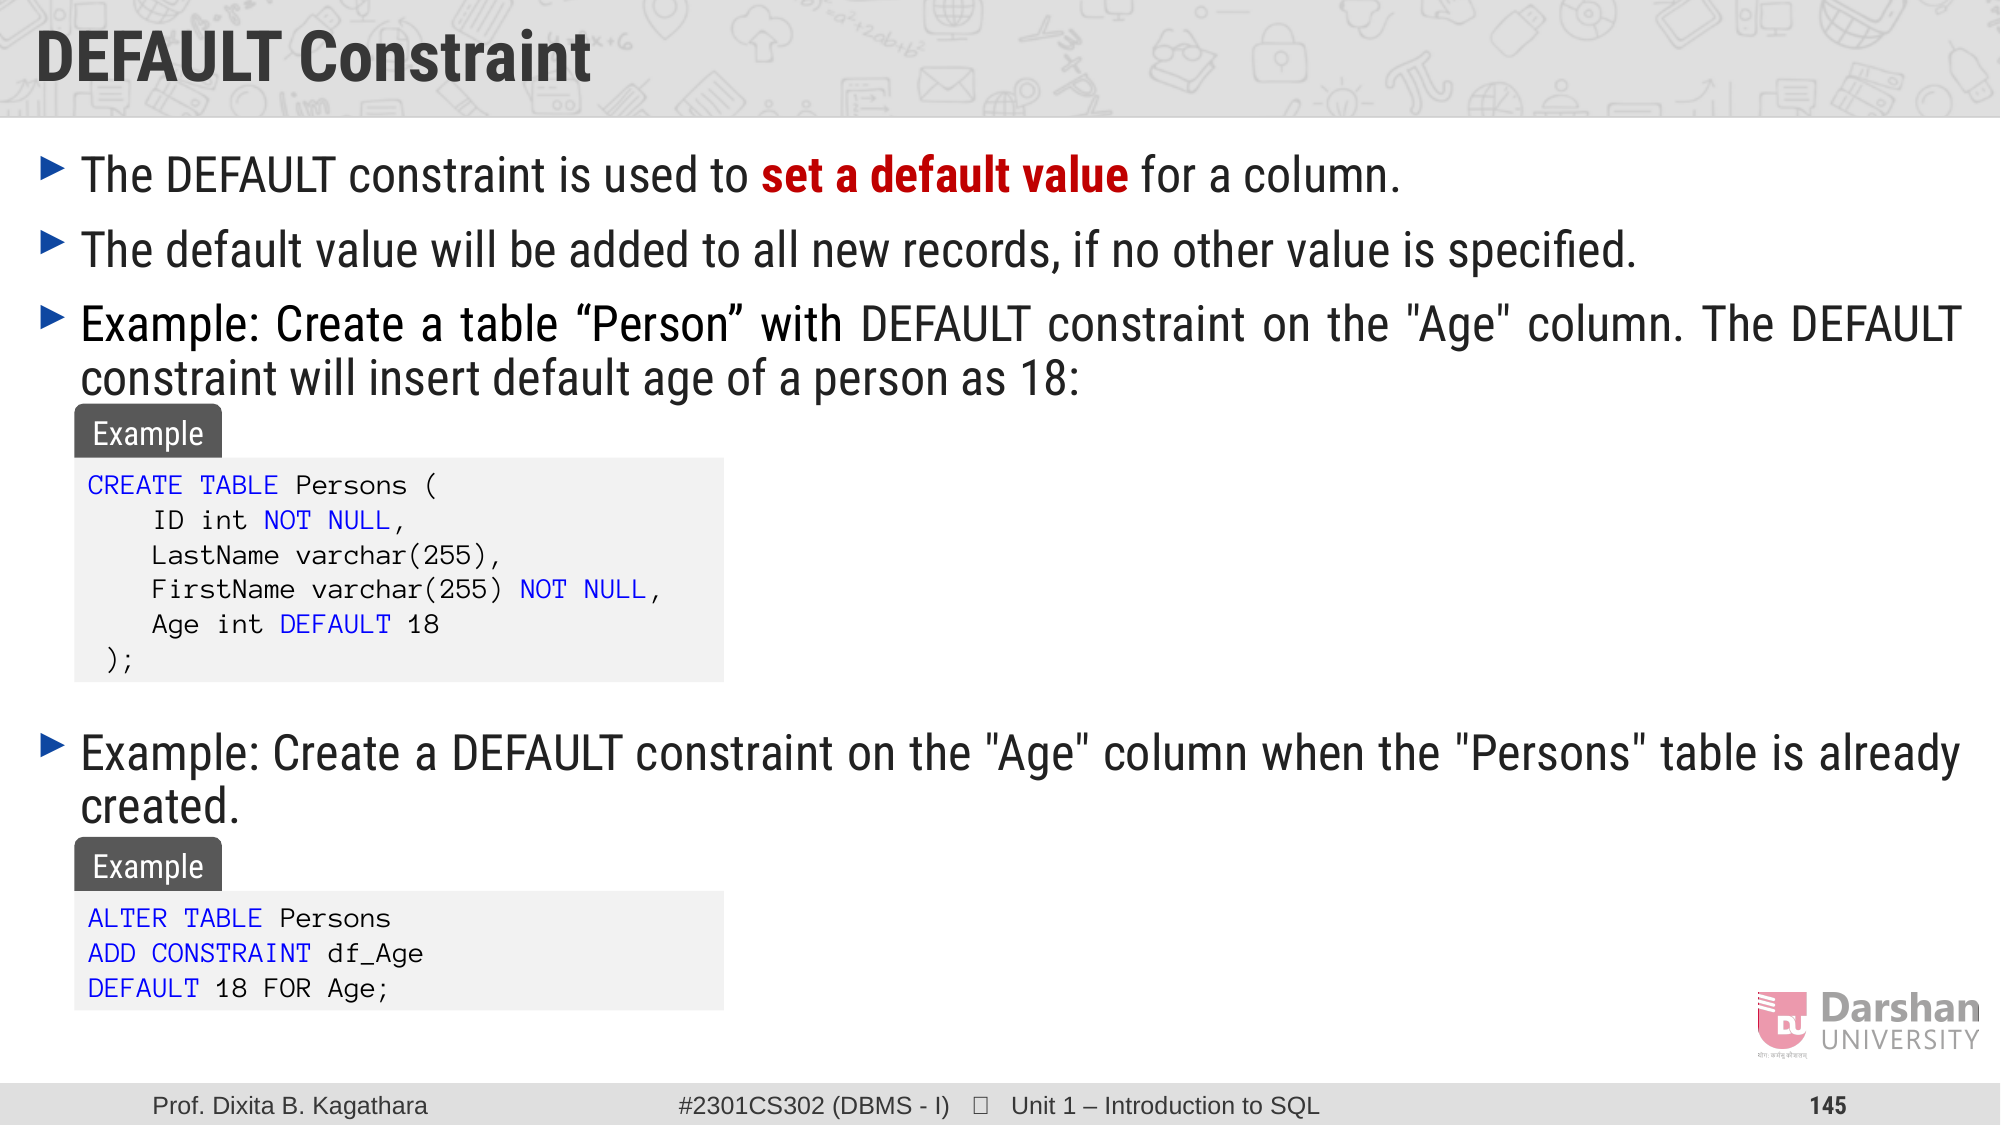

# DEFAULT Constraint
The DEFAULT constraint is used to set a default value for a column.
The default value will be added to all new records, if no other value is specified.
Example: Create a table “Person” with DEFAULT constraint on the "Age" column. The DEFAULT constraint will insert default age of a person as 18:

Example: Create a DEFAULT constraint on the "Age" column when the "Persons" table is already created.
Example
CREATE TABLE Persons (
    ID int NOT NULL,
    LastName varchar(255),
    FirstName varchar(255) NOT NULL,
    Age int DEFAULT 18
 );
Example
ALTER TABLE Persons
ADD CONSTRAINT df_Age
DEFAULT 18 FOR Age;